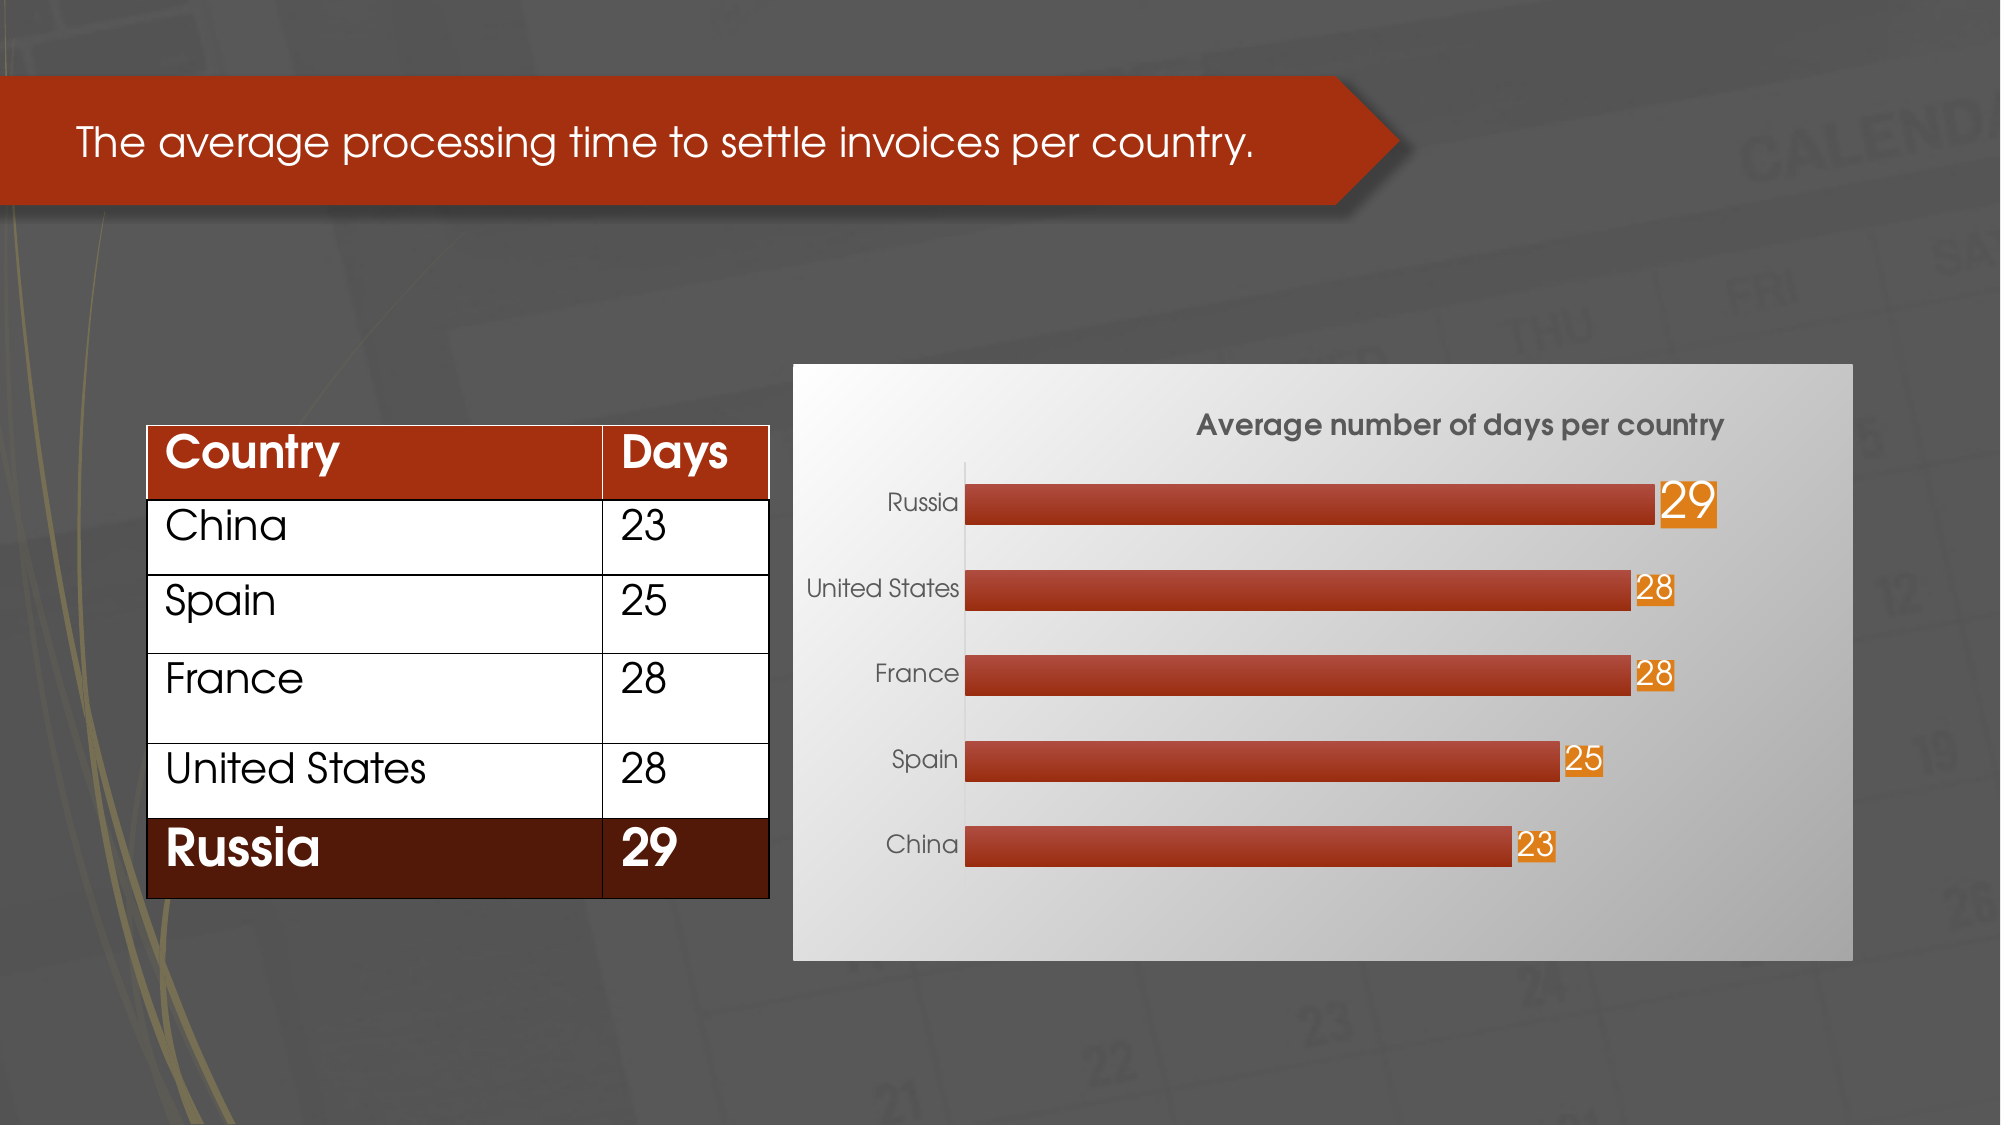

vvvv
The average processing time to settle invoices per country.

### Chart: Average number of days per country

| Category | Series 1 |
|---|---|
| China | 23.0 |
| Spain | 25.0 |
| France | 28.0 |
| United States | 28.0 |
| Russia | 29.0 |
| Country | Days |
| --- | --- |
| China | 23 |
| Spain | 25 |
| France | 28 |
| United States | 28 |
| Russia | 29 |